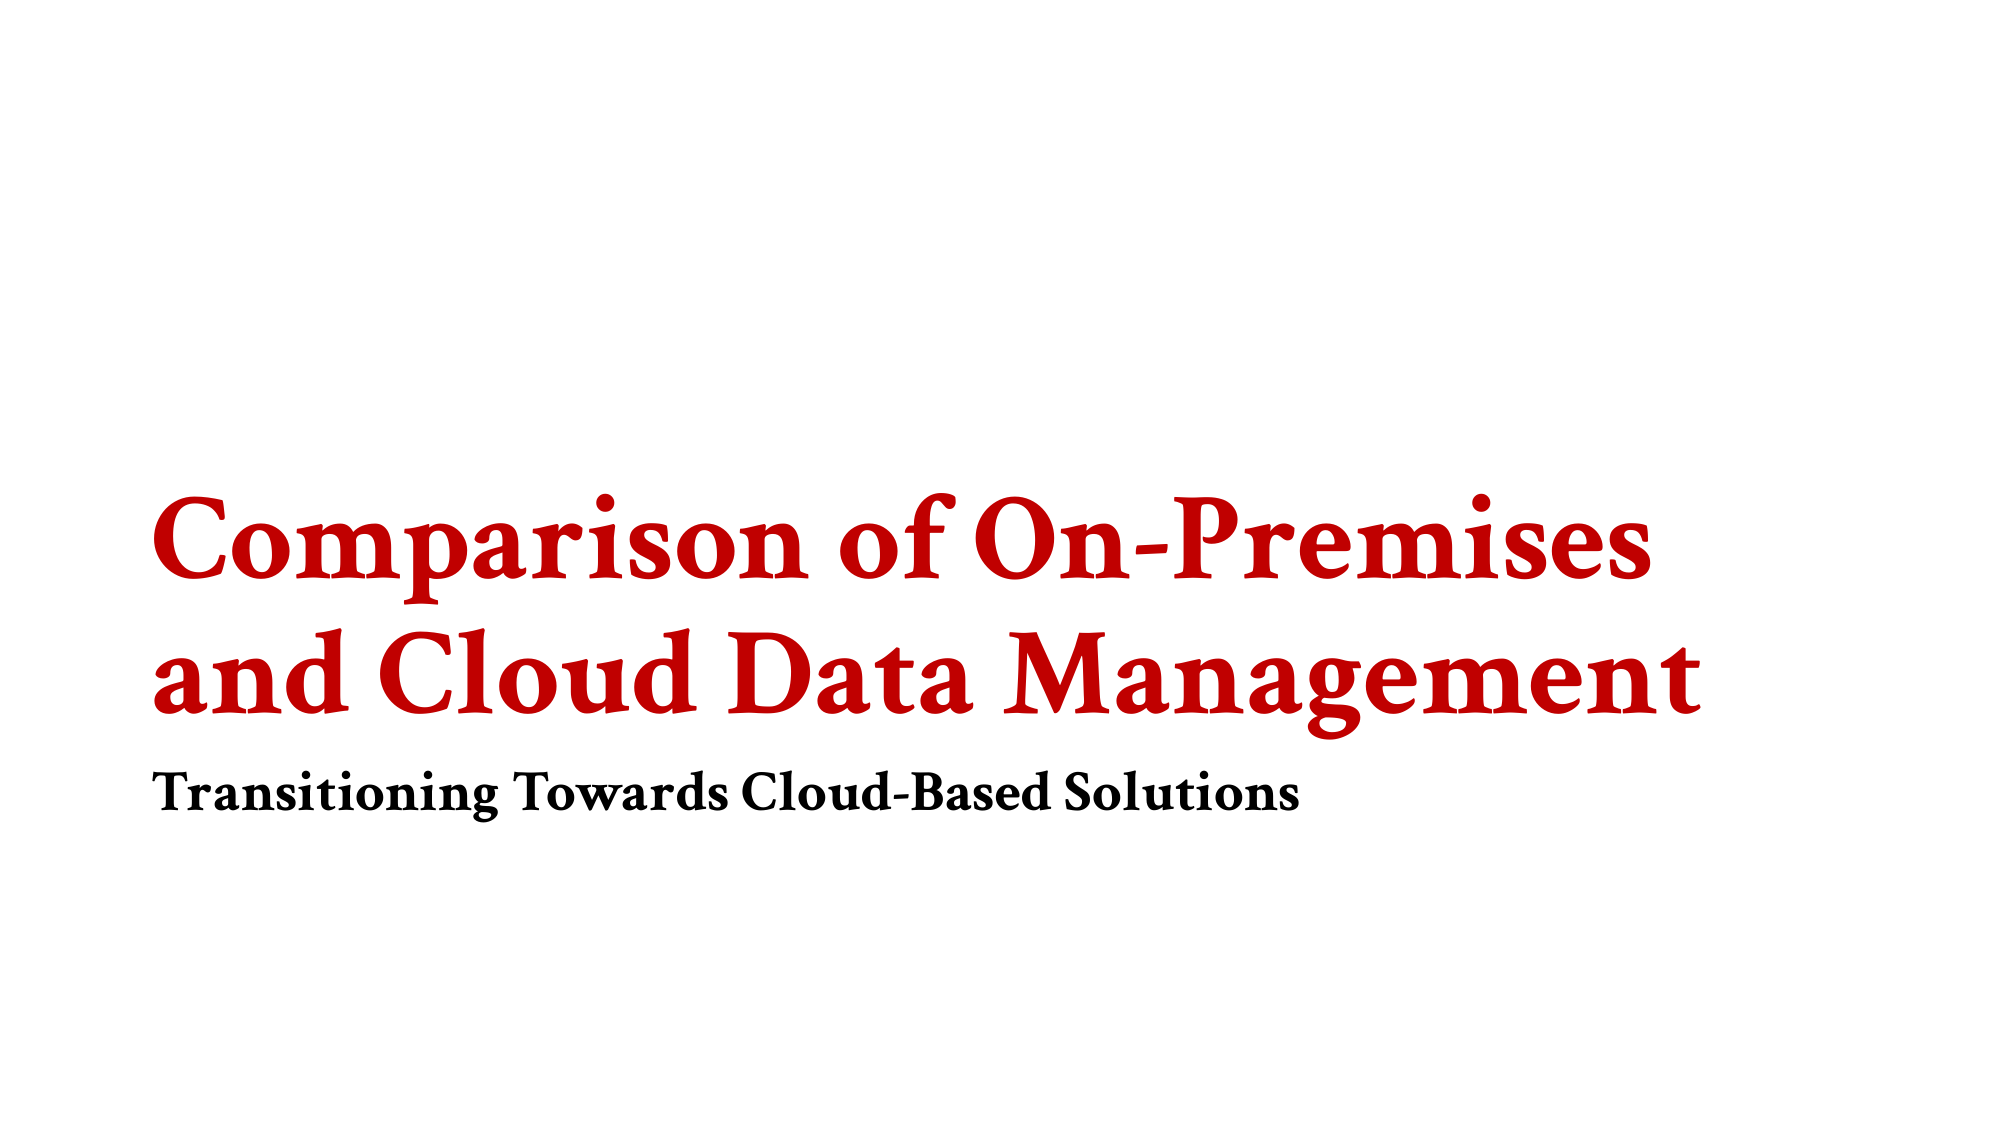

# Comparison of On-Premises and Cloud Data Management
Transitioning Towards Cloud-Based Solutions